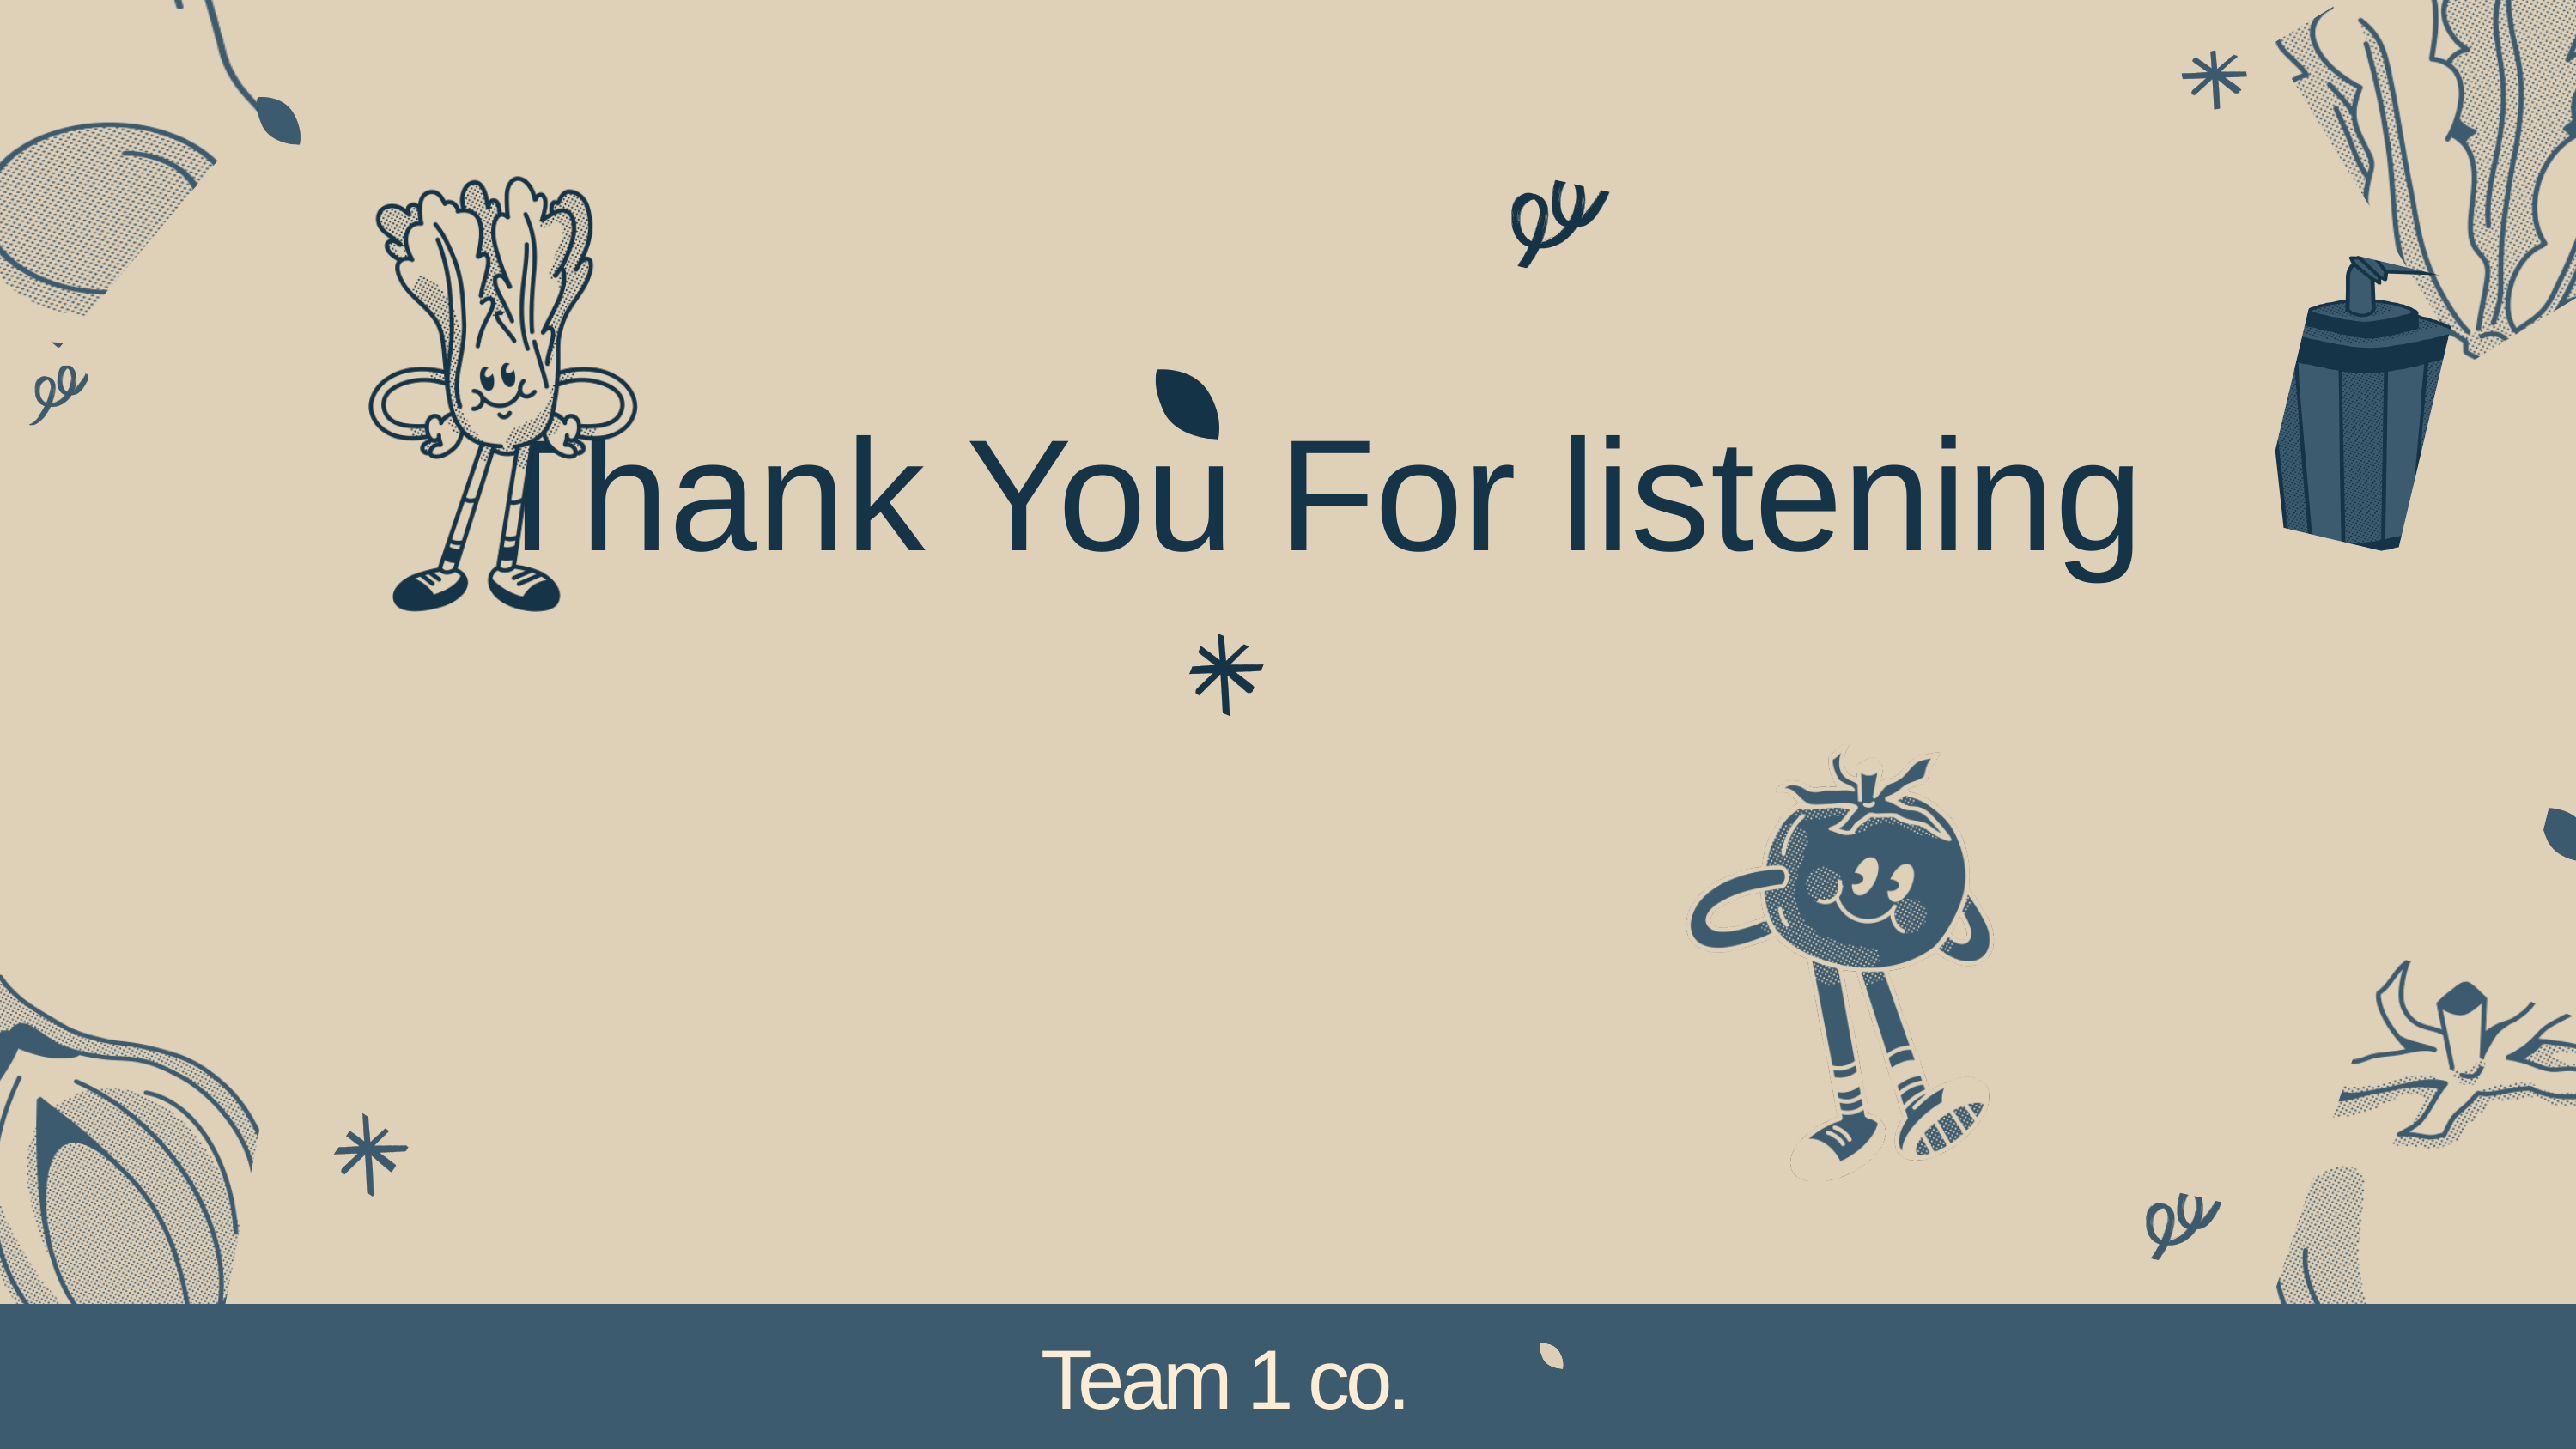

Thank You For listening

Team 1 co.